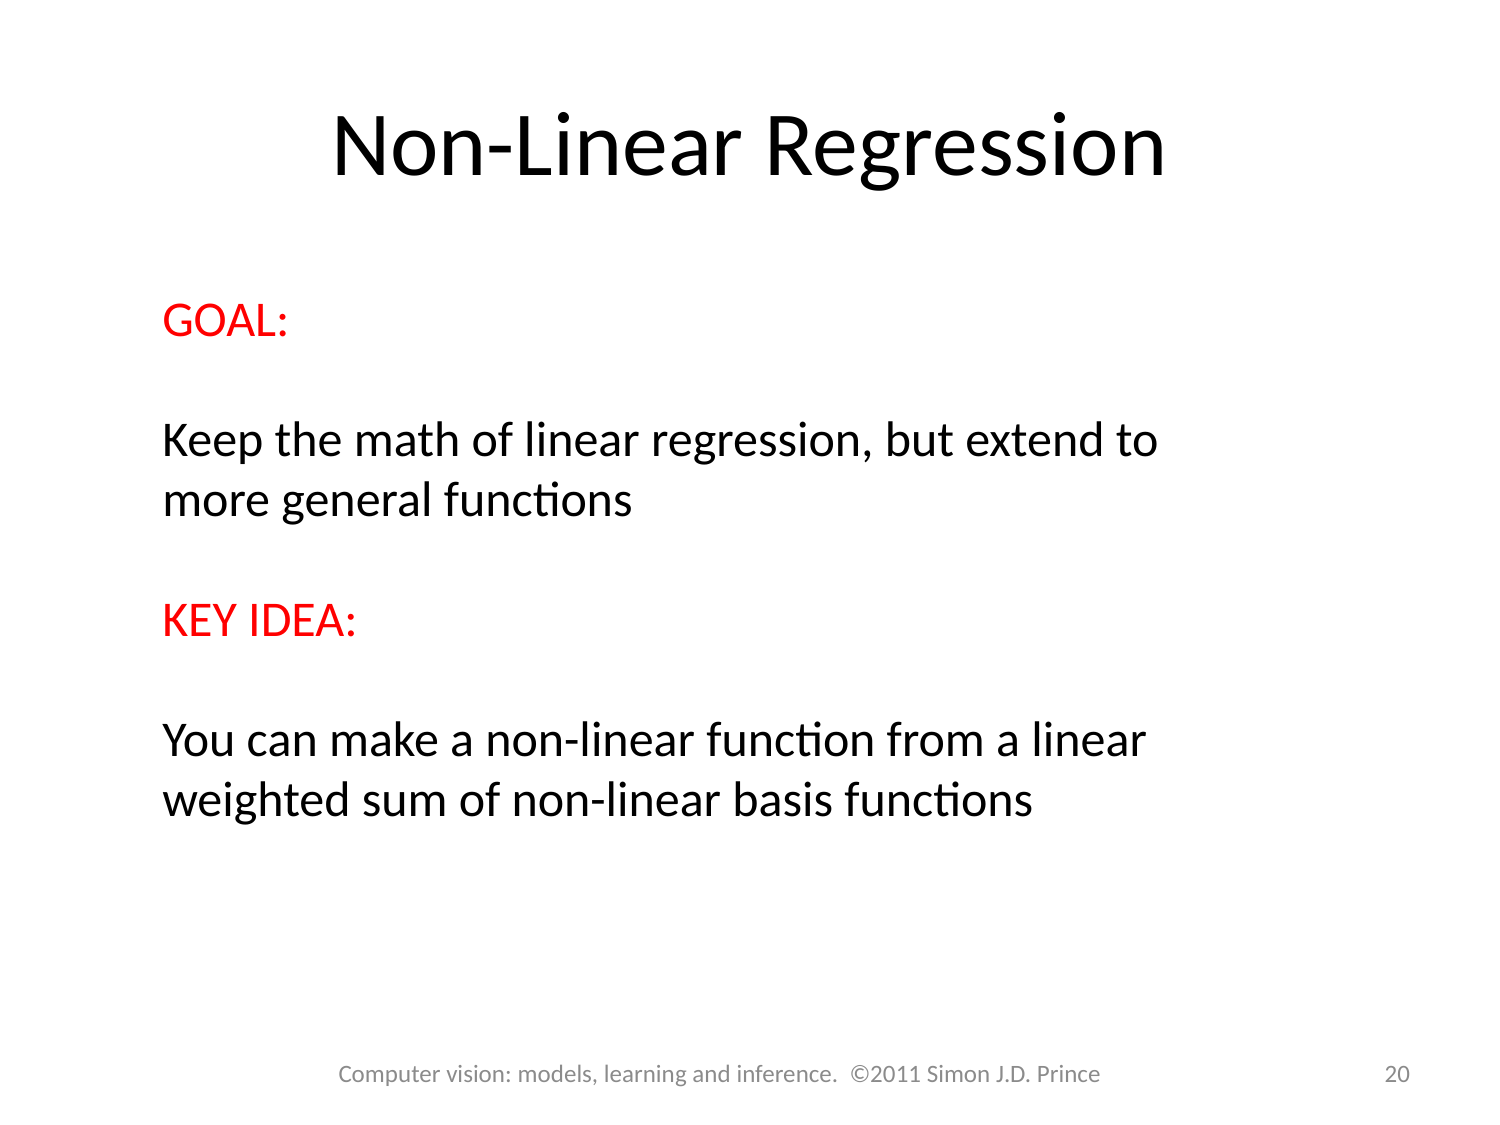

# Non-Linear Regression
GOAL:

Keep the math of linear regression, but extend to more general functions

KEY IDEA:

You can make a non-linear function from a linear weighted sum of non-linear basis functions

Computer vision: models, learning and inference.  ©2011 Simon J.D. Prince
20